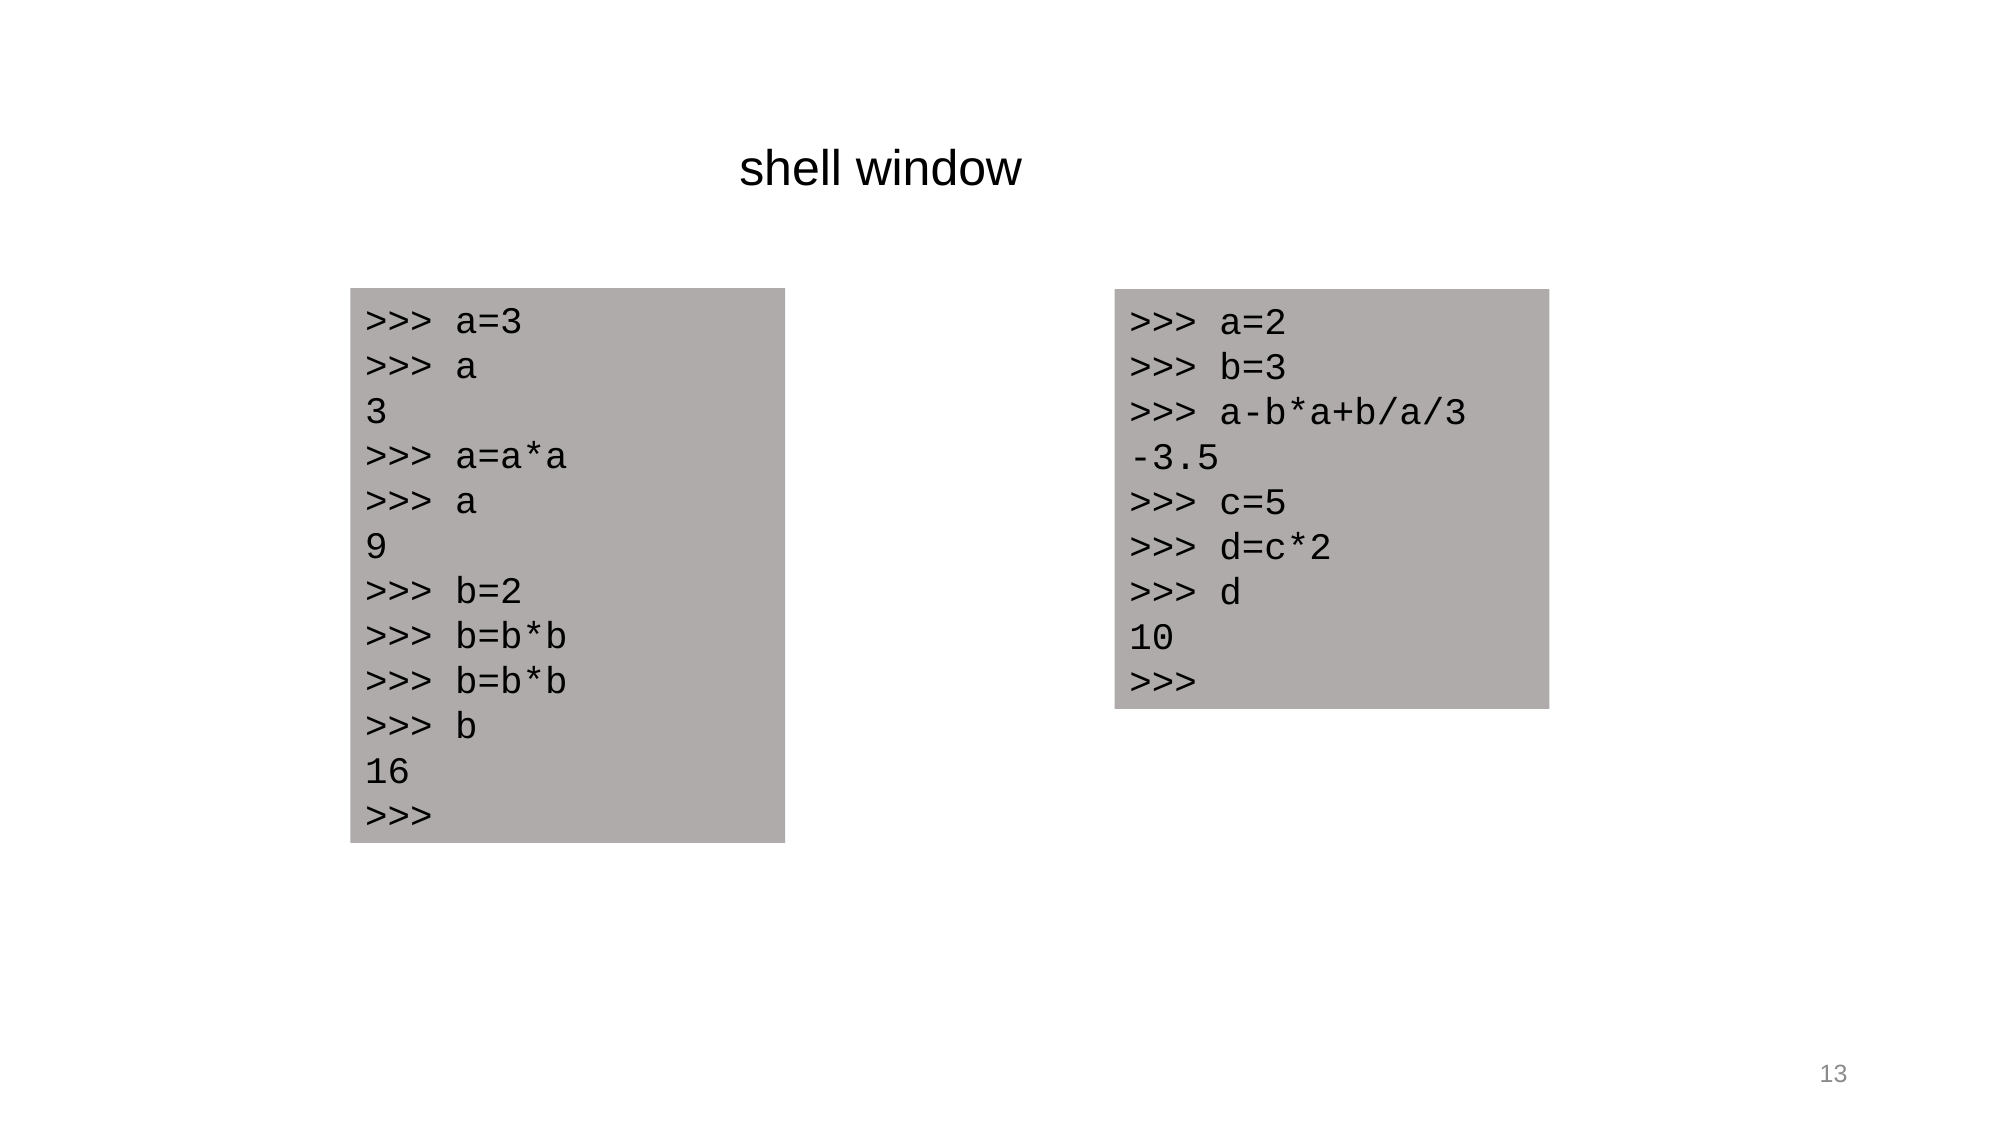

shell window
>>> a=3
>>> a
3
>>> a=a*a
>>> a
9
>>> b=2
>>> b=b*b
>>> b=b*b
>>> b
16
>>>
>>> a=2
>>> b=3
>>> a-b*a+b/a/3
-3.5
>>> c=5
>>> d=c*2
>>> d
10
>>>
13